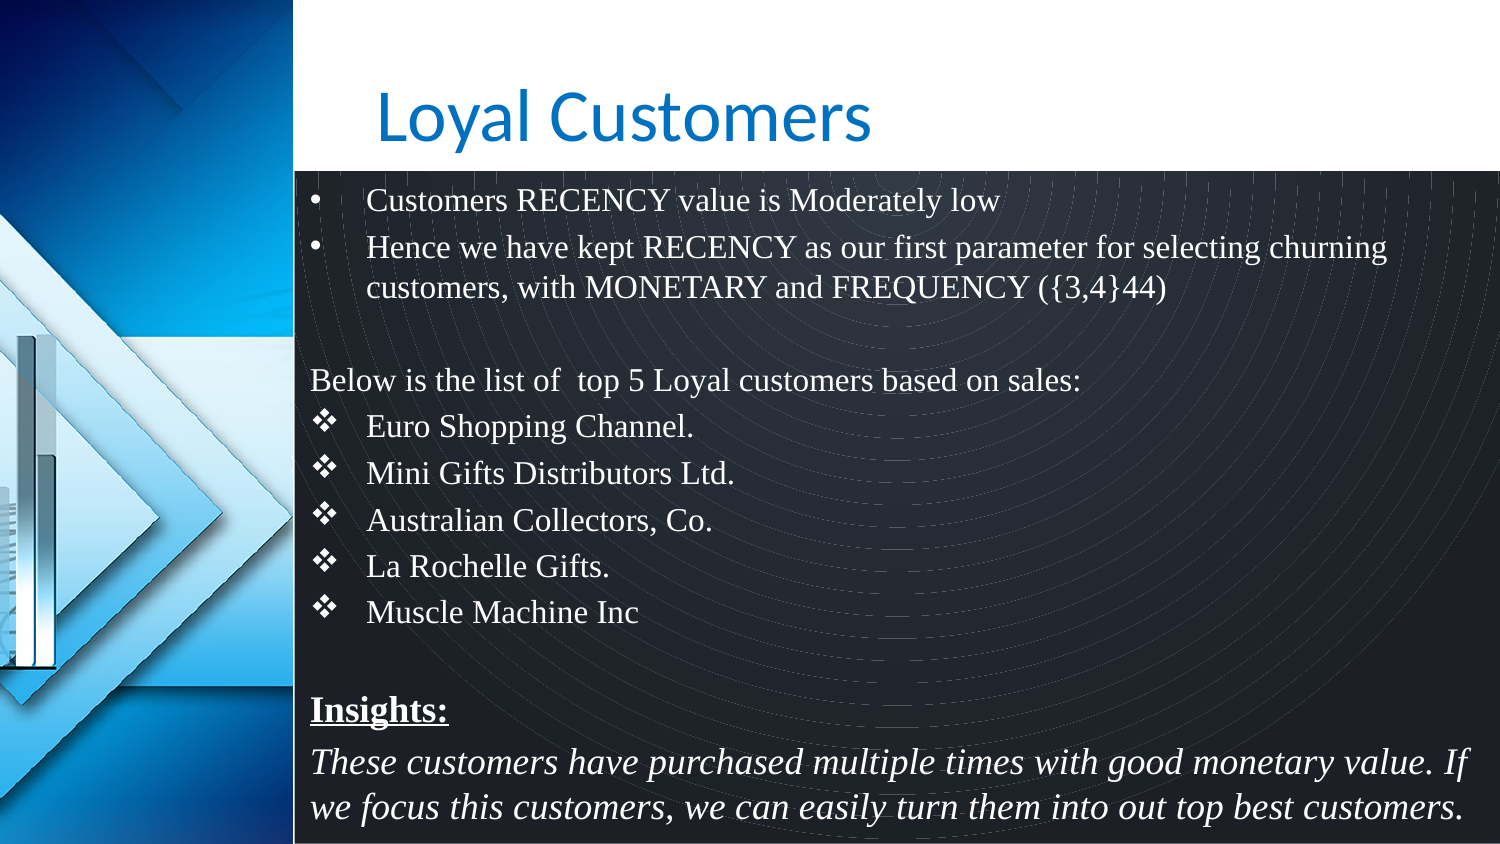

# Loyal Customers
Customers RECENCY value is Moderately low
Hence we have kept RECENCY as our first parameter for selecting churning customers, with MONETARY and FREQUENCY ({3,4}44)

Below is the list of  top 5 Loyal customers based on sales:
Euro Shopping Channel.
Mini Gifts Distributors Ltd.
Australian Collectors, Co.
La Rochelle Gifts.
Muscle Machine Inc

Insights:
These customers have purchased multiple times with good monetary value. If we focus this customers, we can easily turn them into out top best customers.